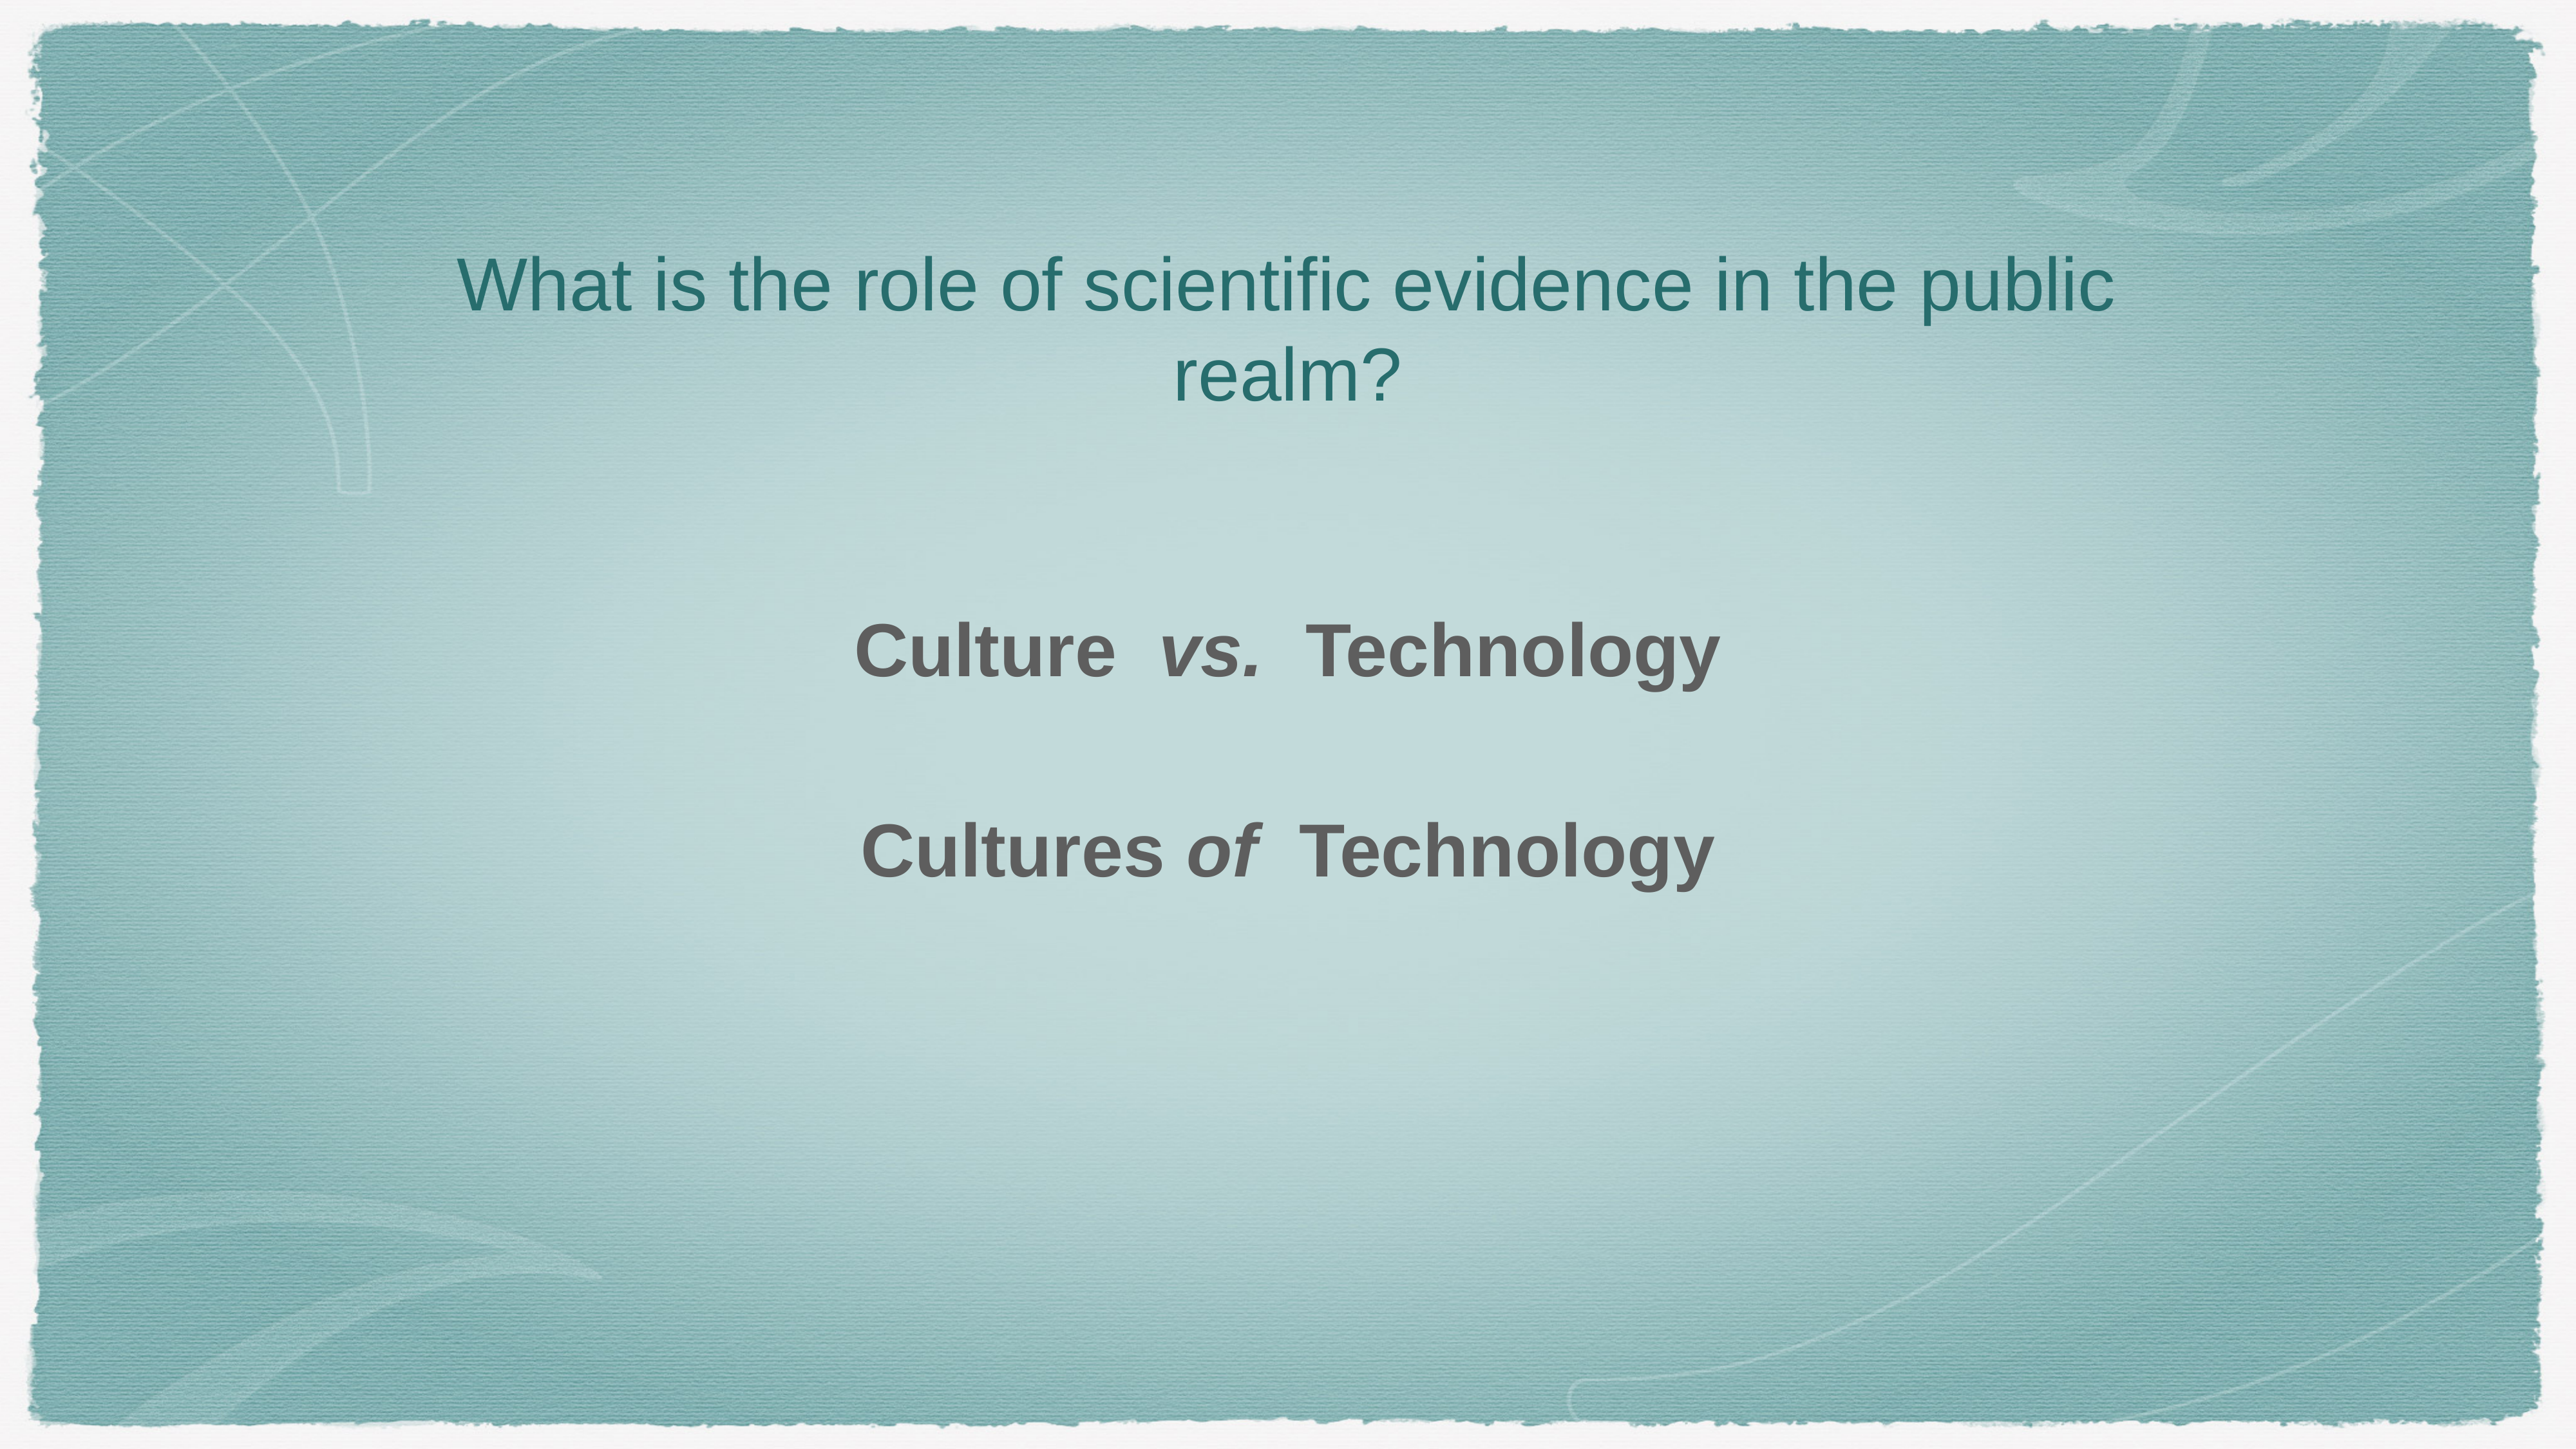

# What is the role of scientific evidence in the public realm?
Culture  vs.  Technology
Cultures of  Technology